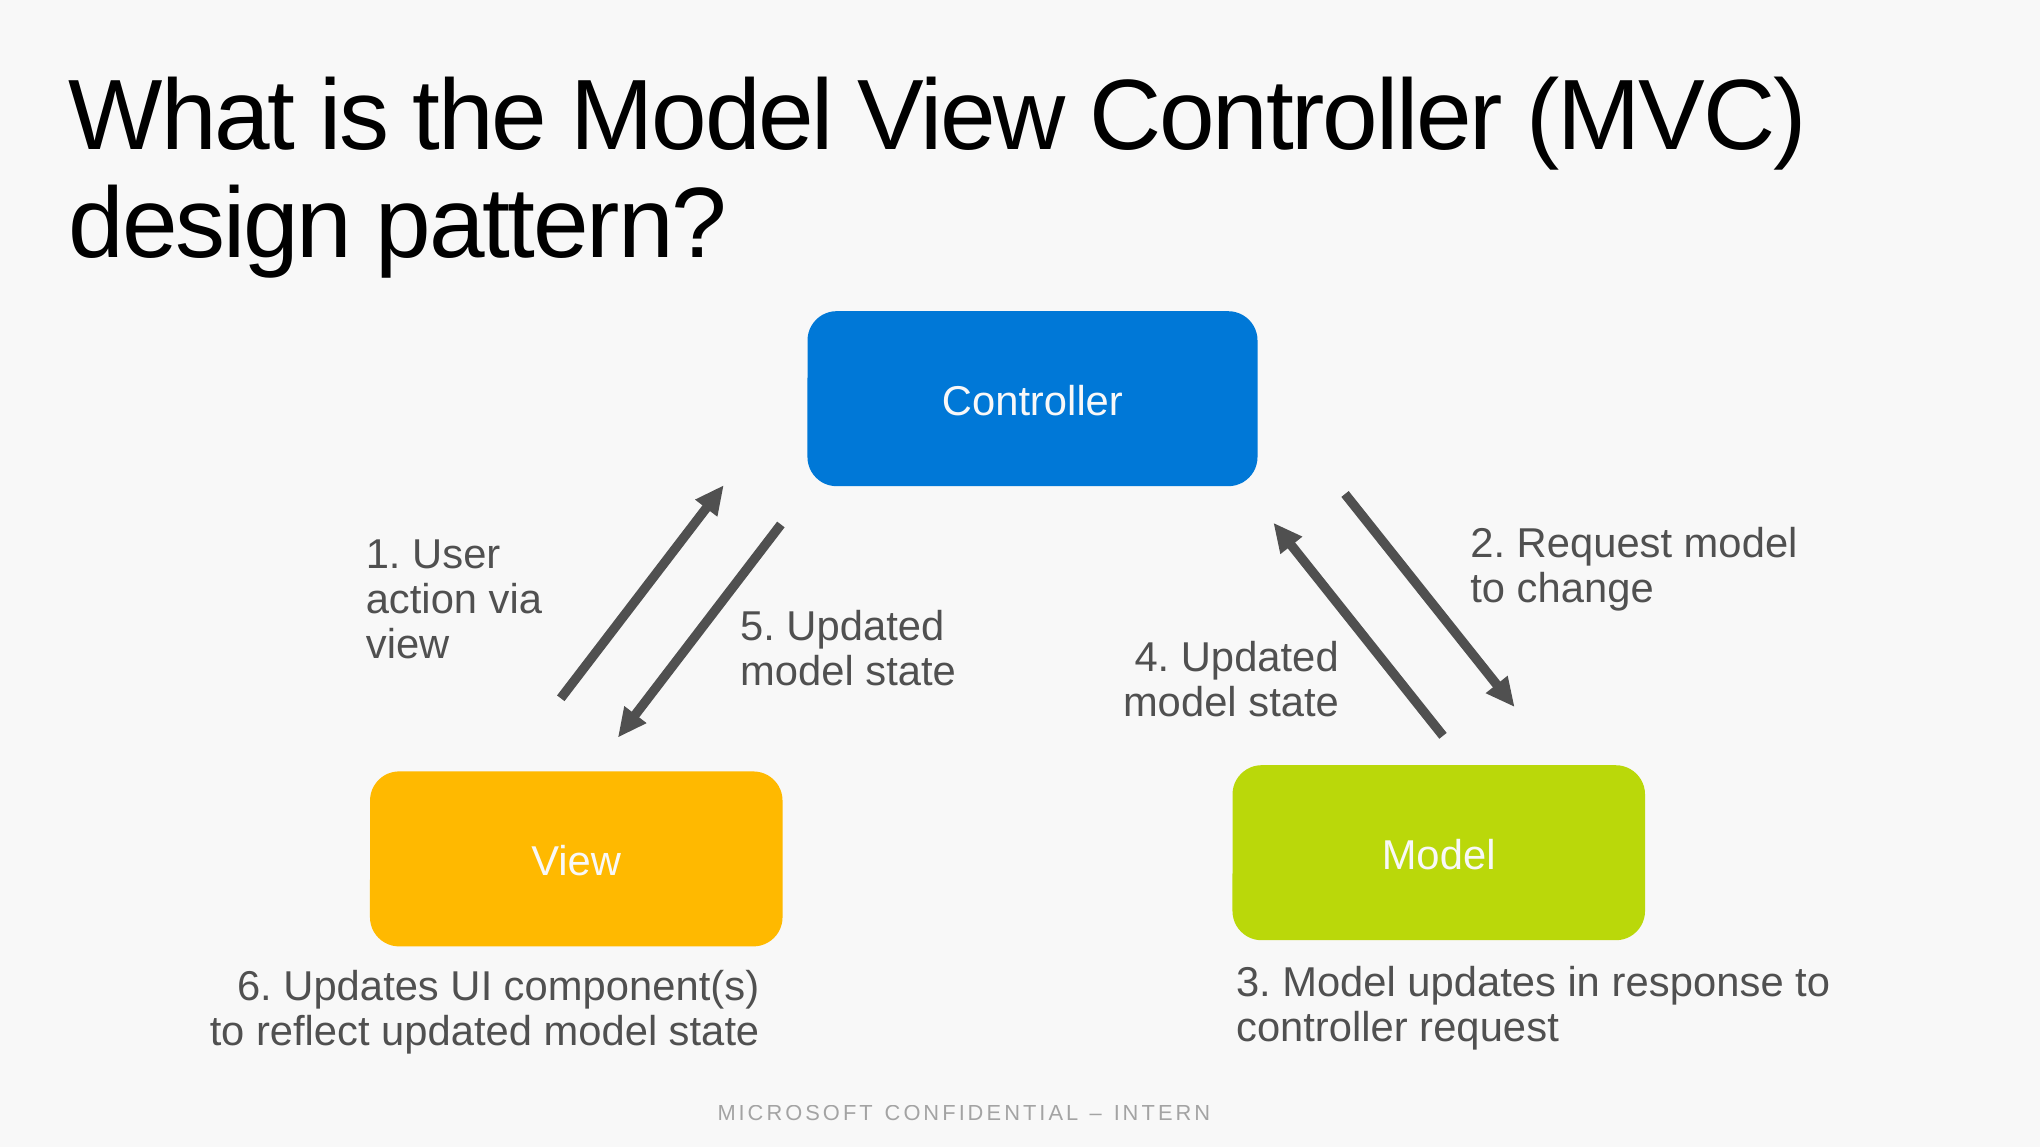

# What is the Model View Controller (MVC) design pattern?
Controller
2. Request model to change
1. User action via view
5. Updated model state
4. Updated model state
Model
View
3. Model updates in response to controller request
6. Updates UI component(s)
to reflect updated model state